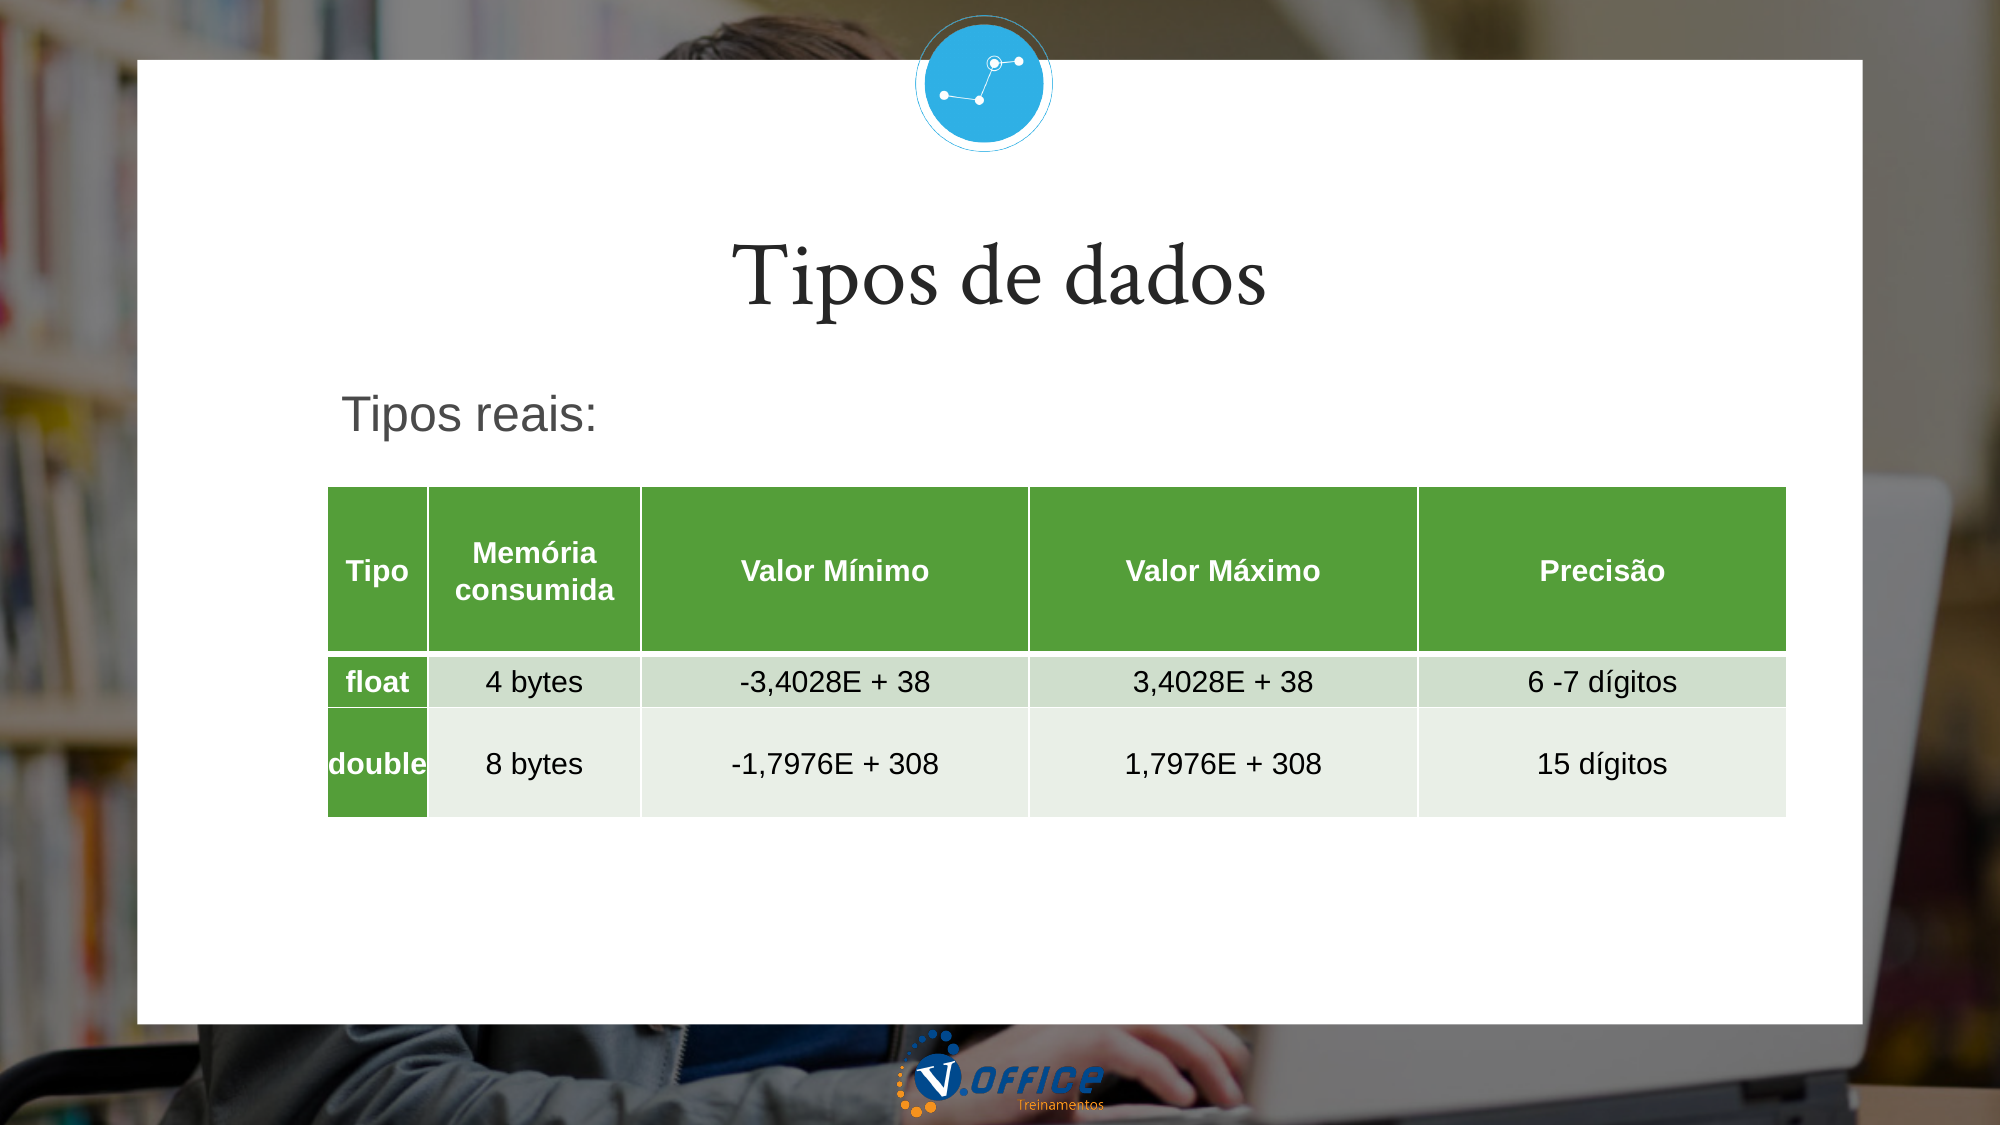

Tipos de dados
Tipos reais:

| Tipo | Memória consumida | Valor Mínimo | Valor Máximo | Precisão |
| --- | --- | --- | --- | --- |
| float | 4 bytes | -3,4028E + 38 | 3,4028E + 38 | 6 -7 dígitos |
| double | 8 bytes | -1,7976E + 308 | 1,7976E + 308 | 15 dígitos |